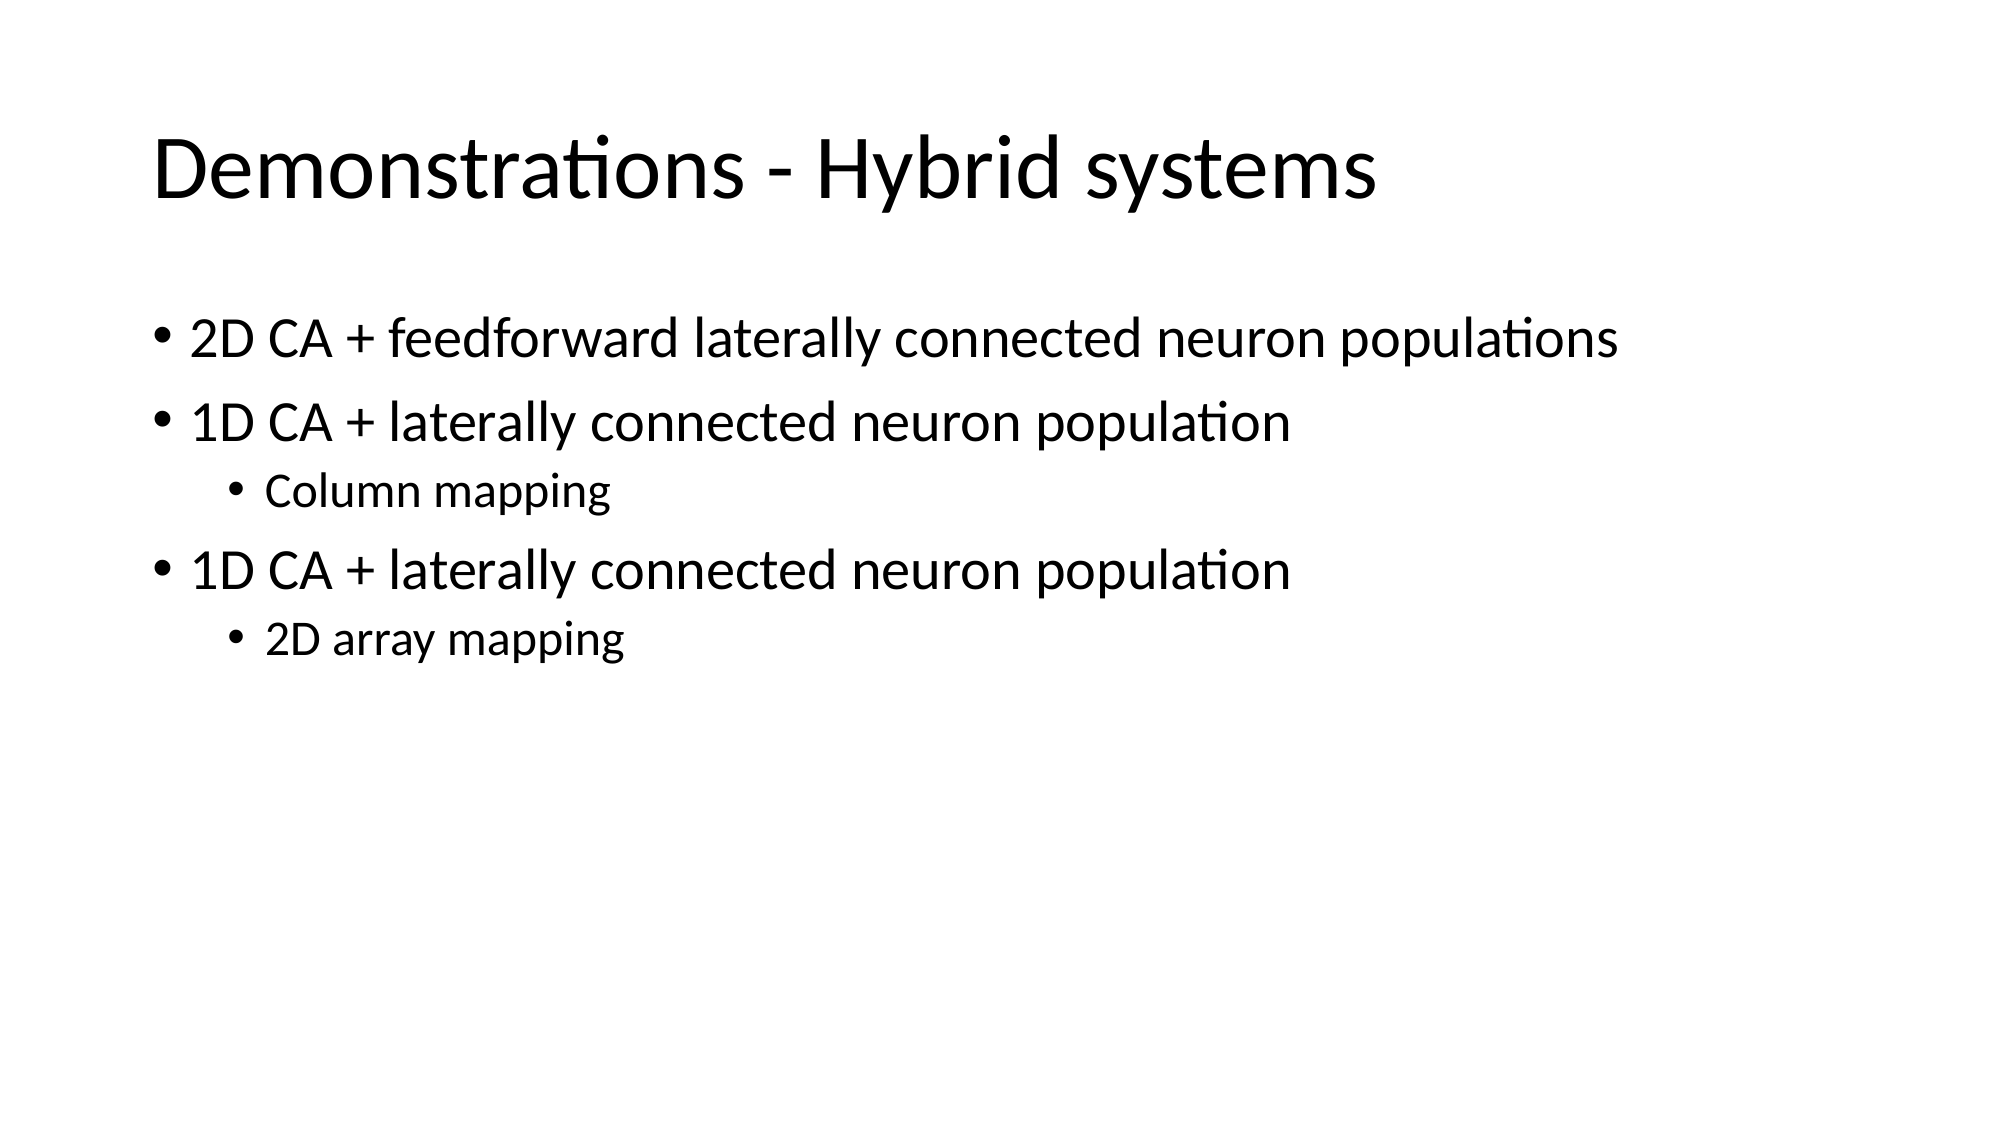

# Demonstrations - Hybrid systems
2D CA + feedforward laterally connected neuron populations
1D CA + laterally connected neuron population
Column mapping
1D CA + laterally connected neuron population
2D array mapping